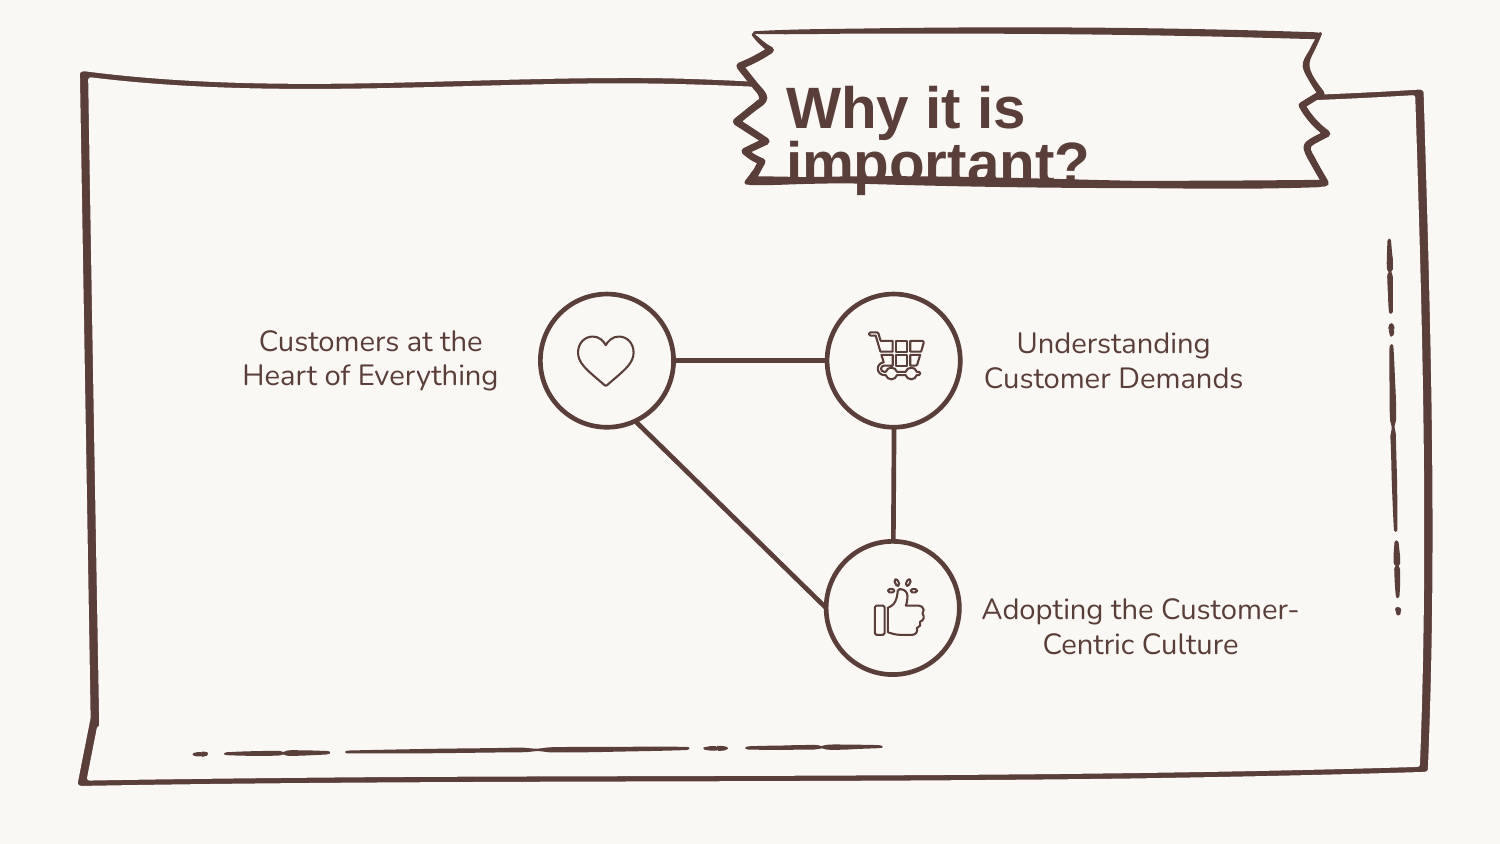

# Why it is important?

Customers at the Heart of Everything
Understanding Customer Demands

Adopting the Customer-Centric Culture